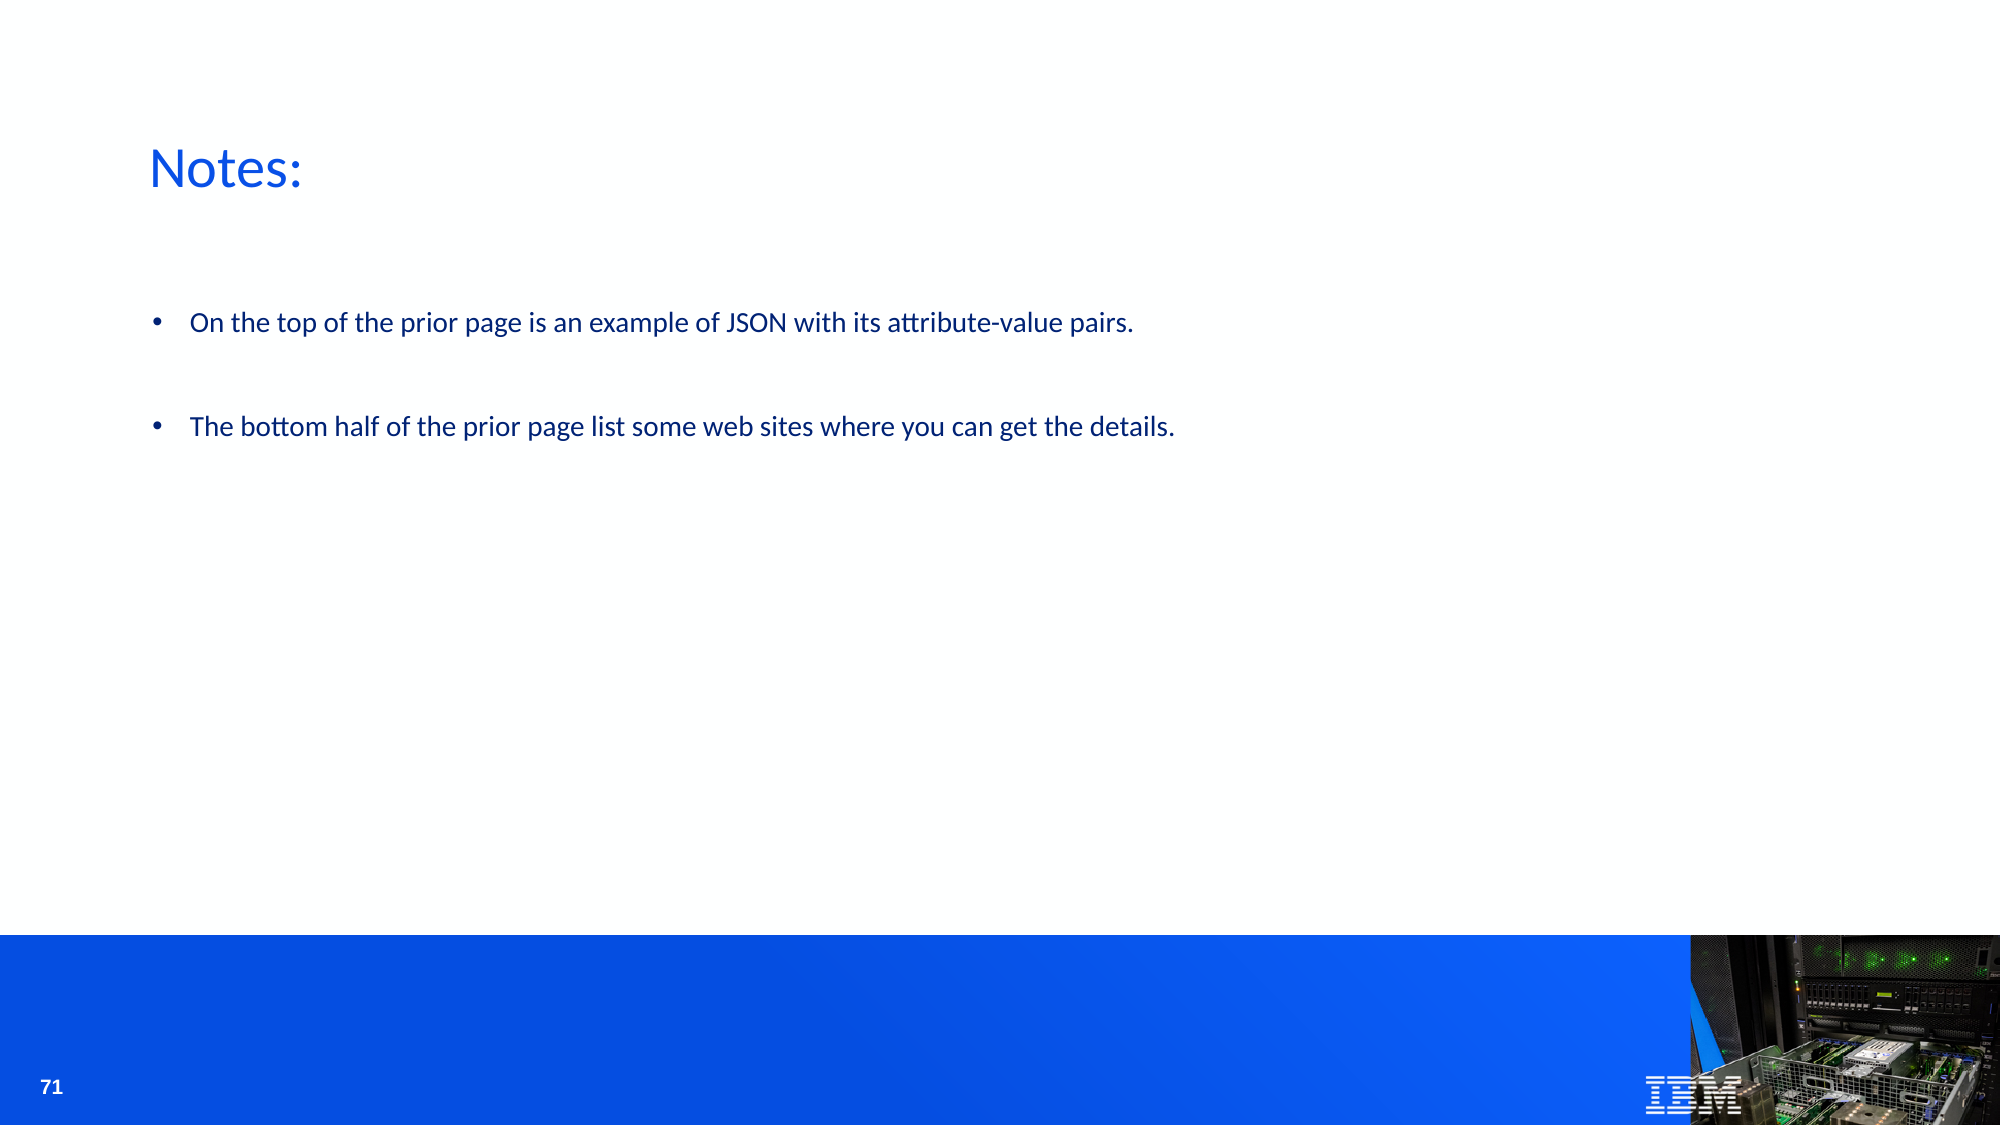

# Notes:
On the top of the prior page is an example of JSON with its attribute-value pairs.

The bottom half of the prior page list some web sites where you can get the details.
71